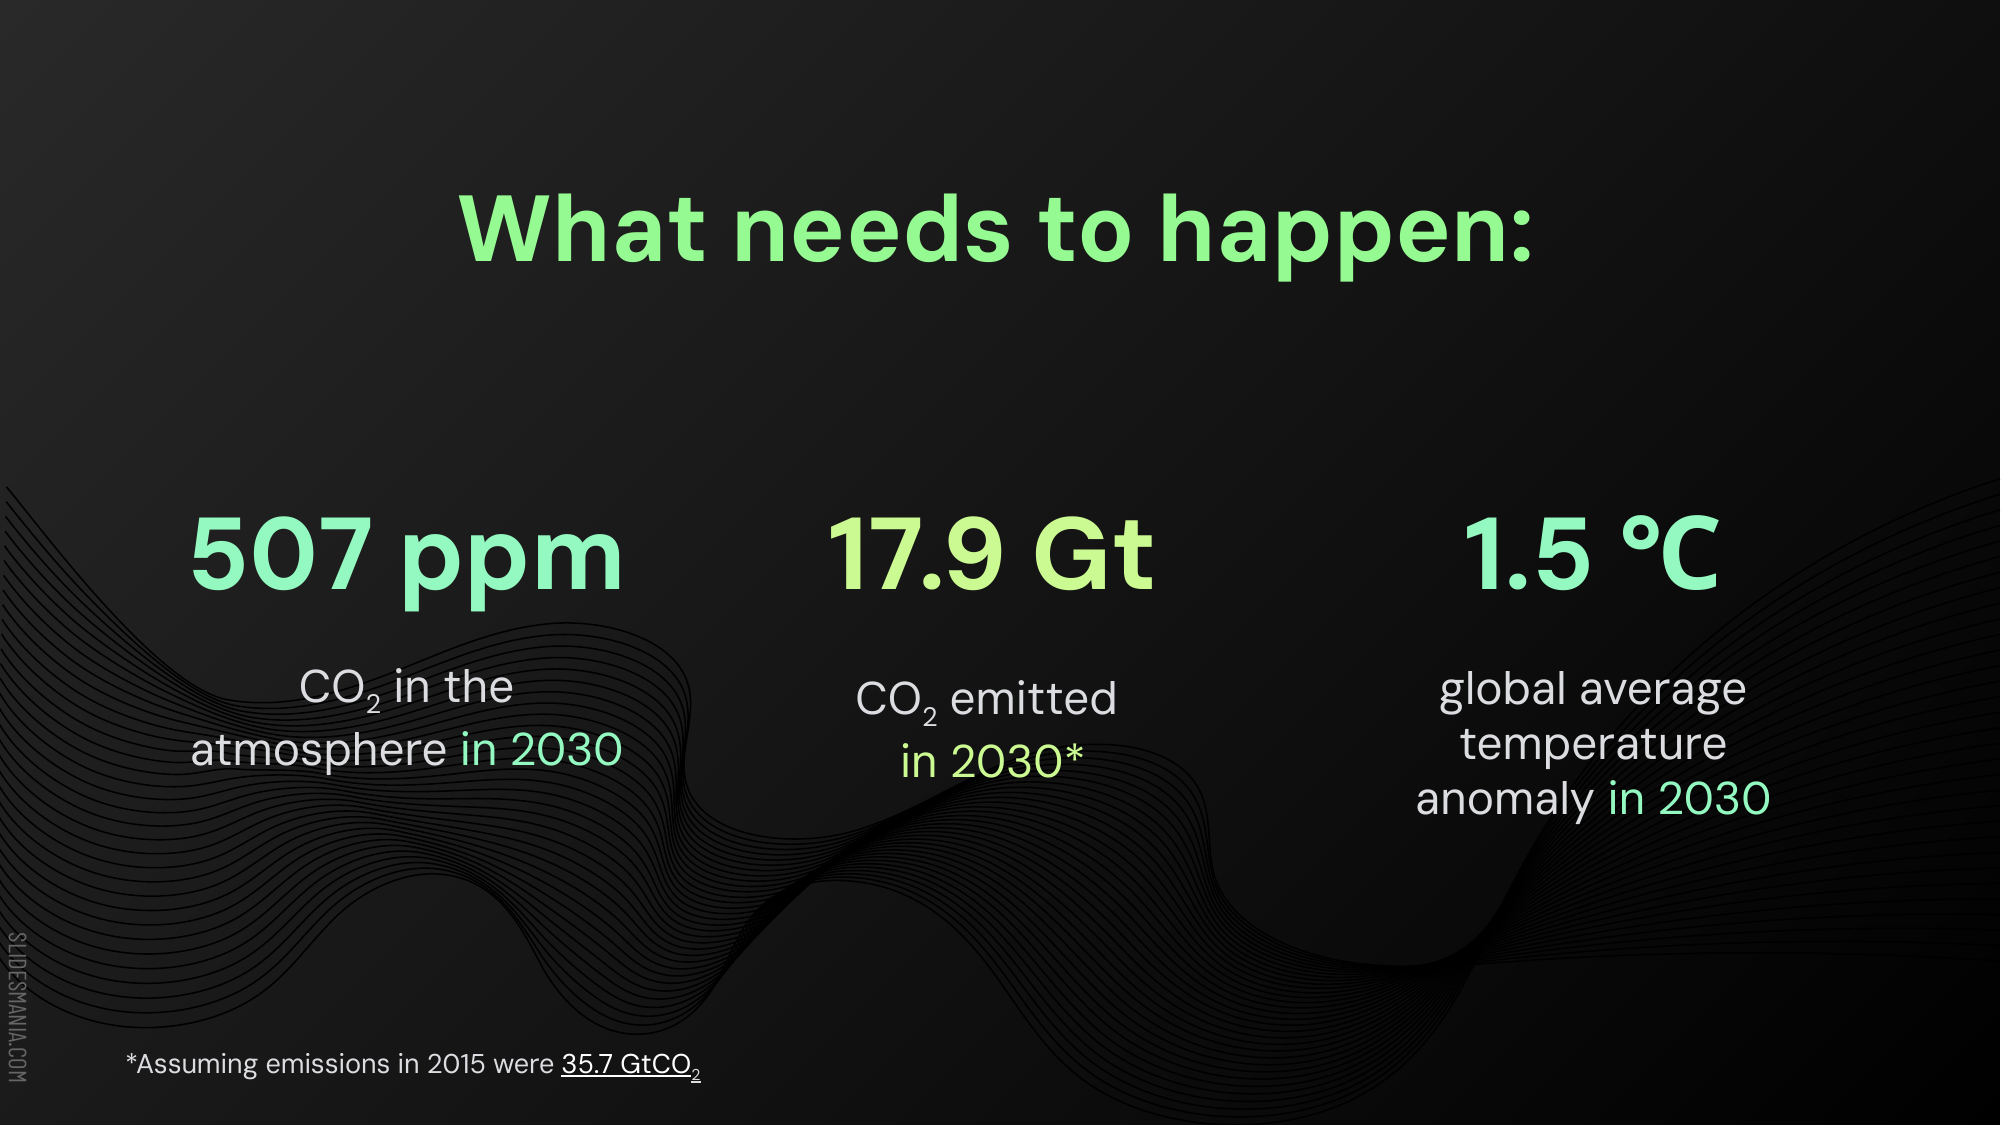

What needs to happen:
# 507 ppm
17.9 Gt
1.5 ℃
CO2 in the atmosphere in 2030
global average temperature anomaly in 2030
CO2 emitted
in 2030*
*Assuming emissions in 2015 were 35.7 GtCO2